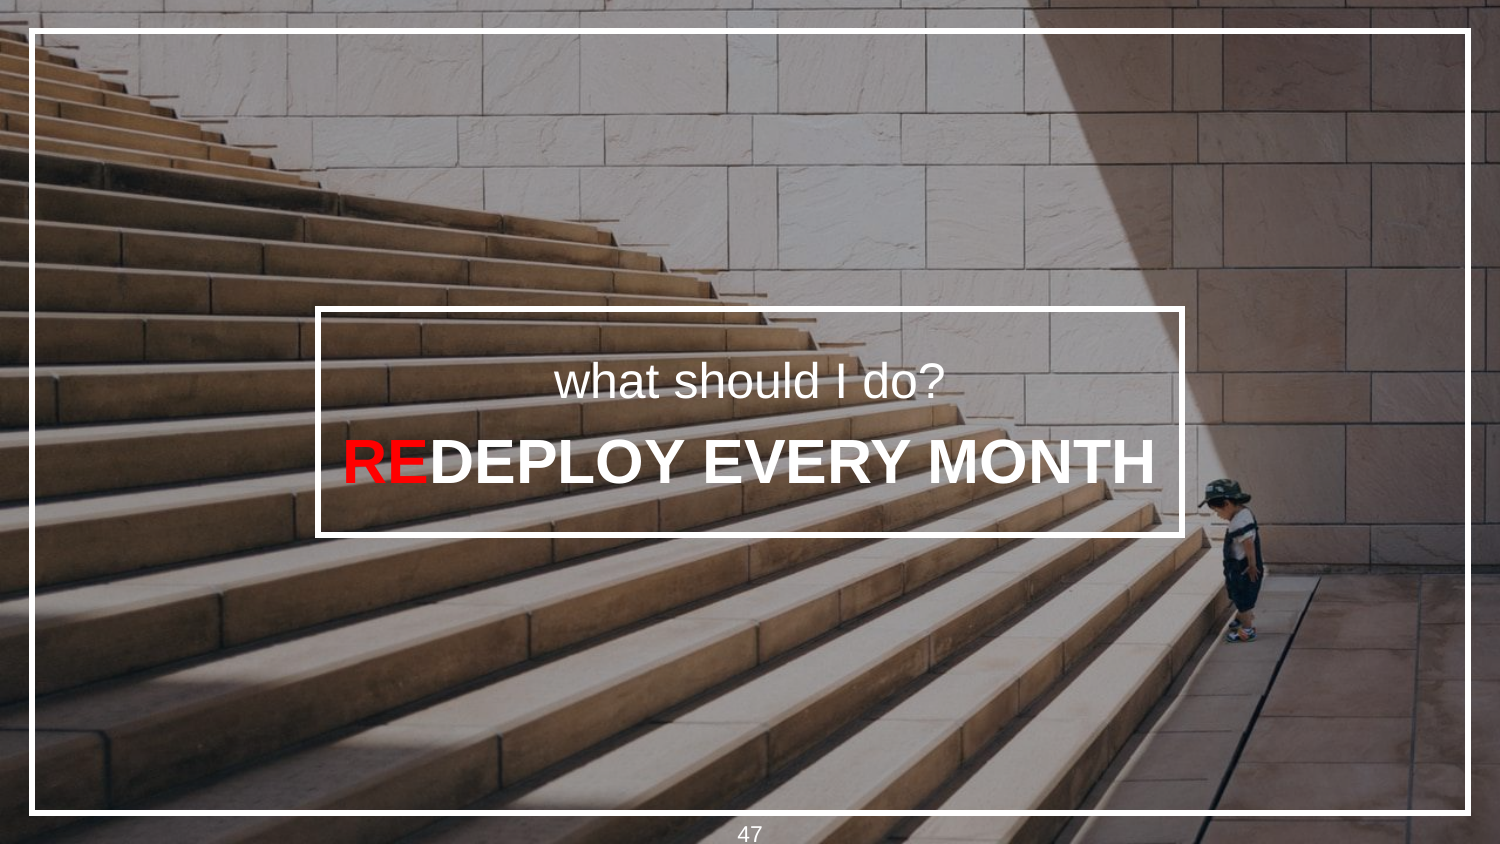

# what should I do?
REDEPLOY EVERY MONTH
47